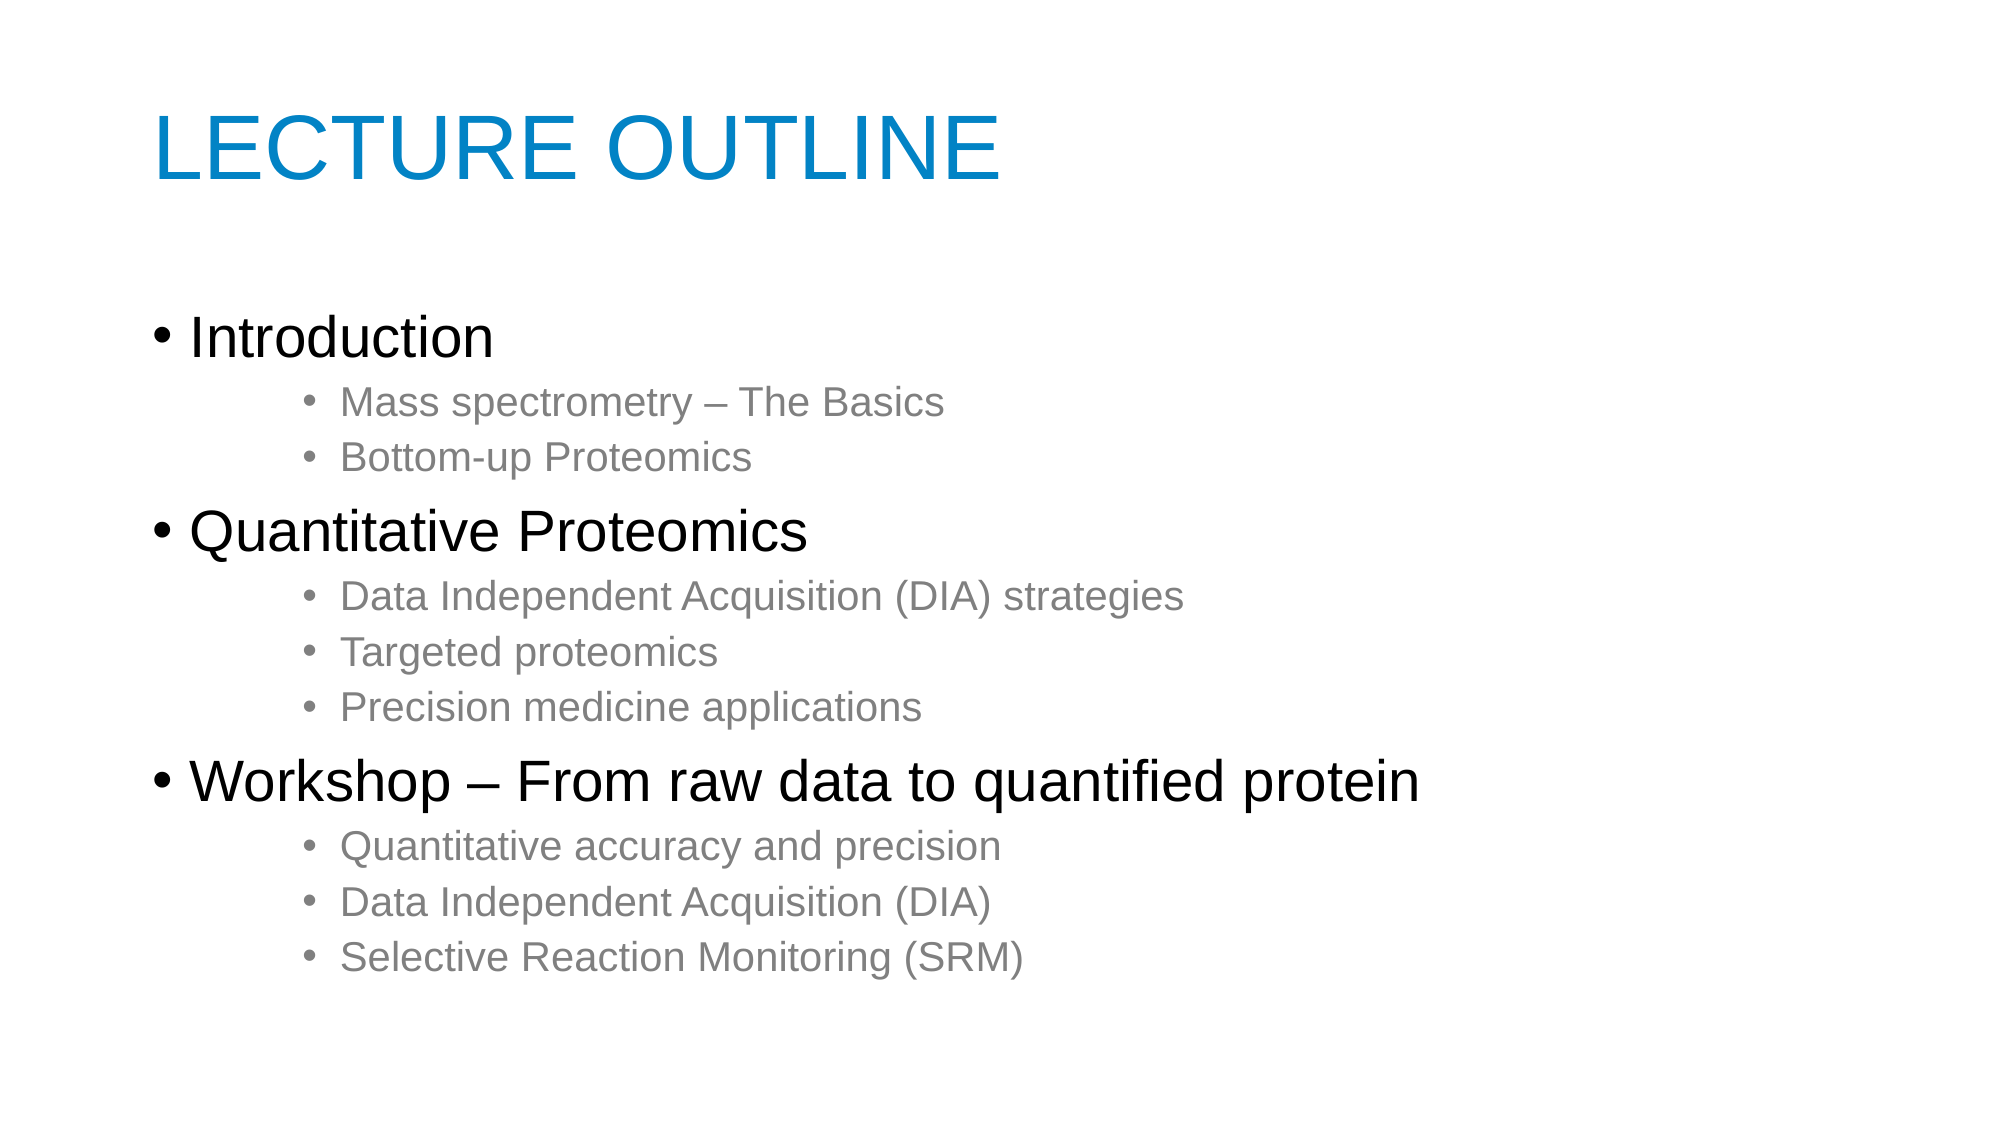

# Lecture outline
Introduction
Mass spectrometry – The Basics
Bottom-up Proteomics
Quantitative Proteomics
Data Independent Acquisition (DIA) strategies
Targeted proteomics
Precision medicine applications
Workshop – From raw data to quantified protein
Quantitative accuracy and precision
Data Independent Acquisition (DIA)
Selective Reaction Monitoring (SRM)